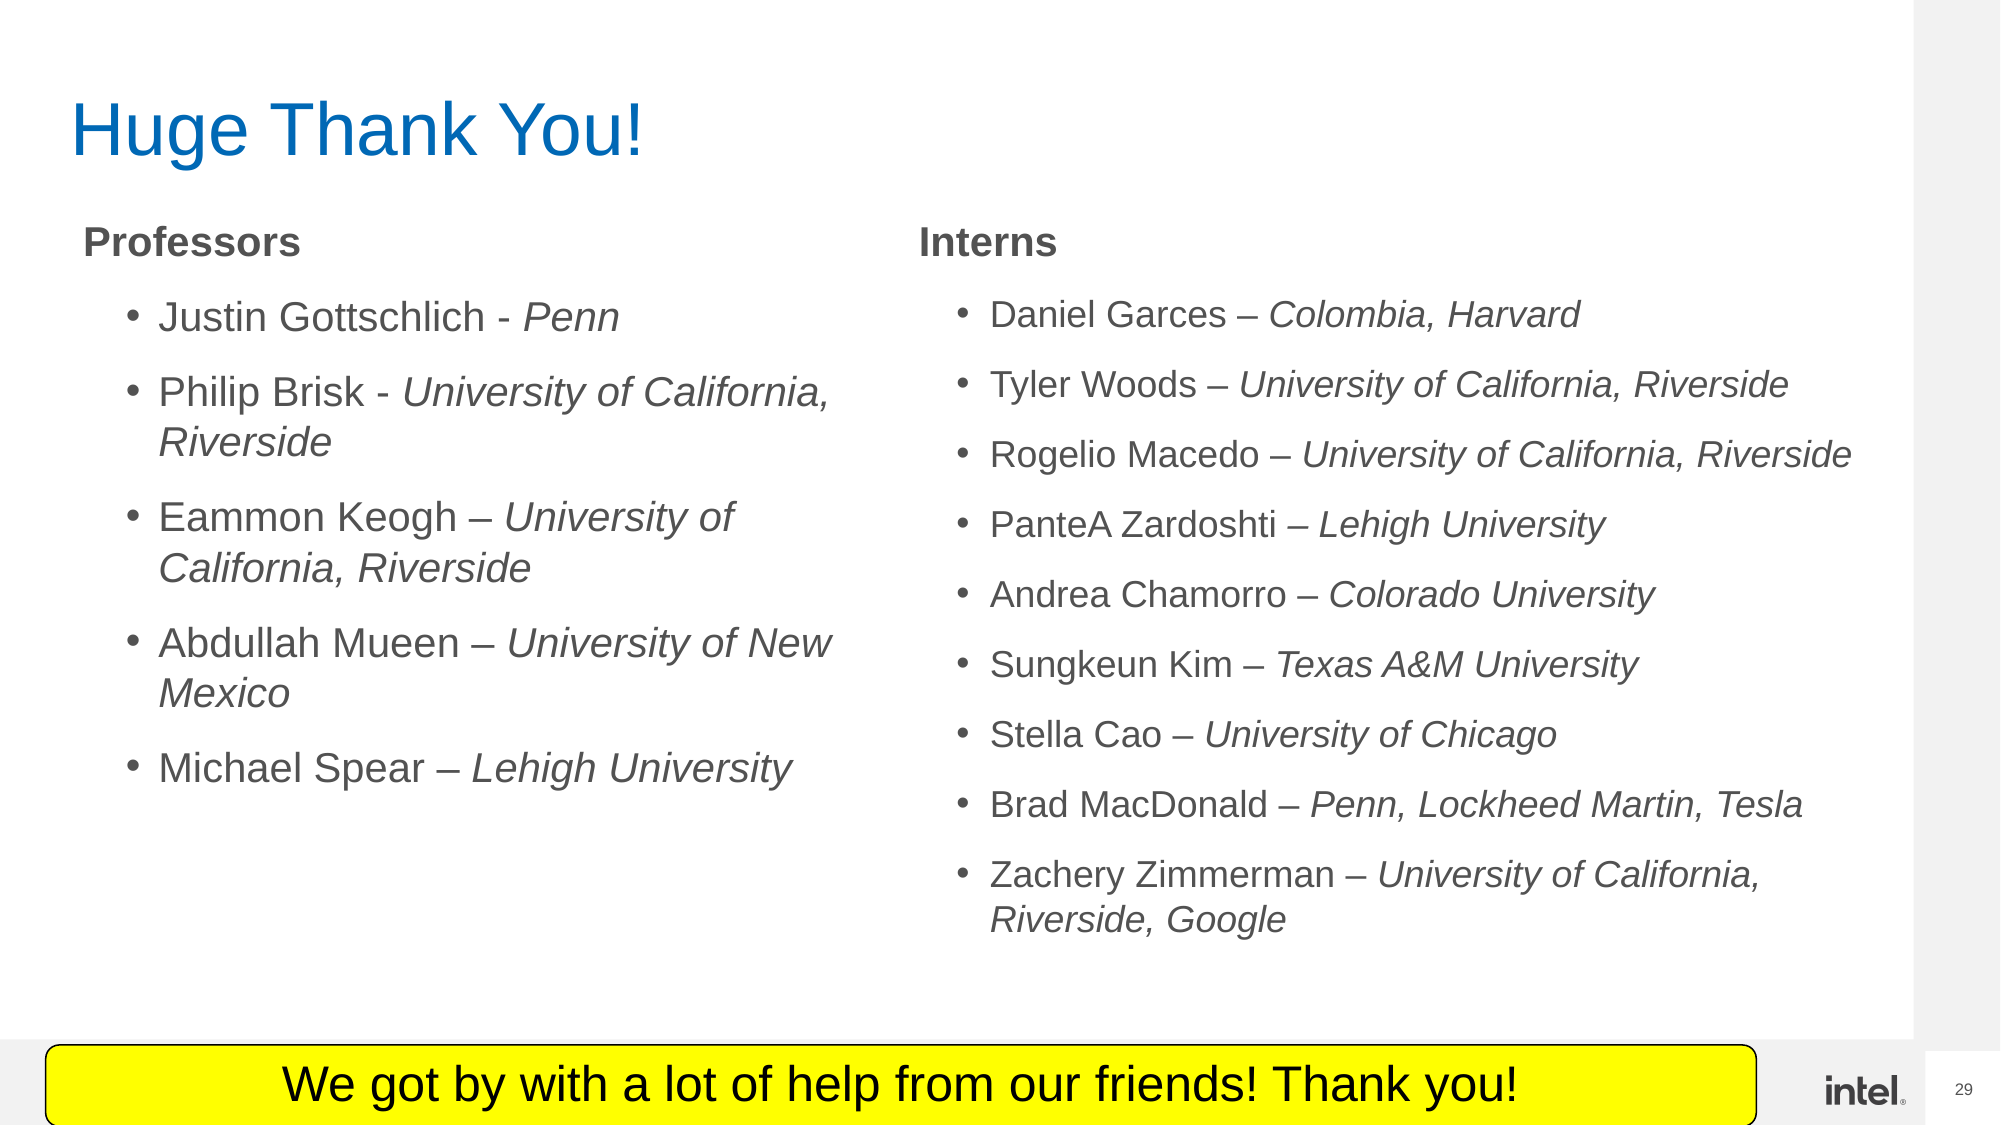

# Huge Thank You!
Professors
Justin Gottschlich - Penn
Philip Brisk - University of California, Riverside
Eammon Keogh – University of California, Riverside
Abdullah Mueen – University of New Mexico
Michael Spear – Lehigh University
Interns
Daniel Garces – Colombia, Harvard
Tyler Woods – University of California, Riverside
Rogelio Macedo – University of California, Riverside
PanteA Zardoshti – Lehigh University
Andrea Chamorro – Colorado University
Sungkeun Kim – Texas A&M University
Stella Cao – University of Chicago
Brad MacDonald – Penn, Lockheed Martin, Tesla
Zachery Zimmerman – University of California, Riverside, Google
We got by with a lot of help from our friends! Thank you!